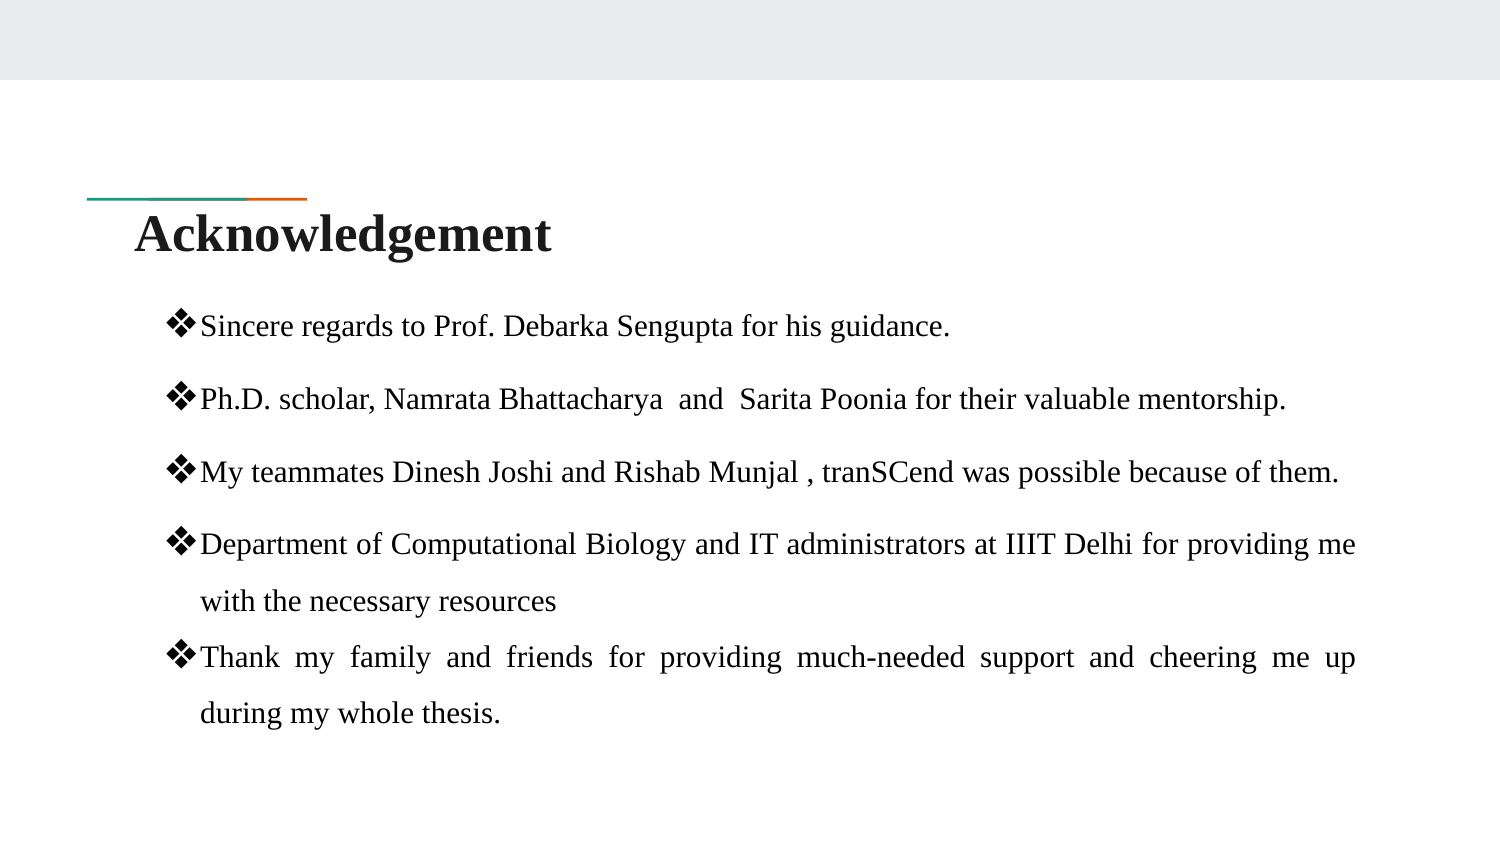

# Acknowledgement
Sincere regards to Prof. Debarka Sengupta for his guidance.
Ph.D. scholar, Namrata Bhattacharya  and  Sarita Poonia for their valuable mentorship.
My teammates Dinesh Joshi and Rishab Munjal , tranSCend was possible because of them.
Department of Computational Biology and IT administrators at IIIT Delhi for providing me with the necessary resources
Thank my family and friends for providing much-needed support and cheering me up during my whole thesis.